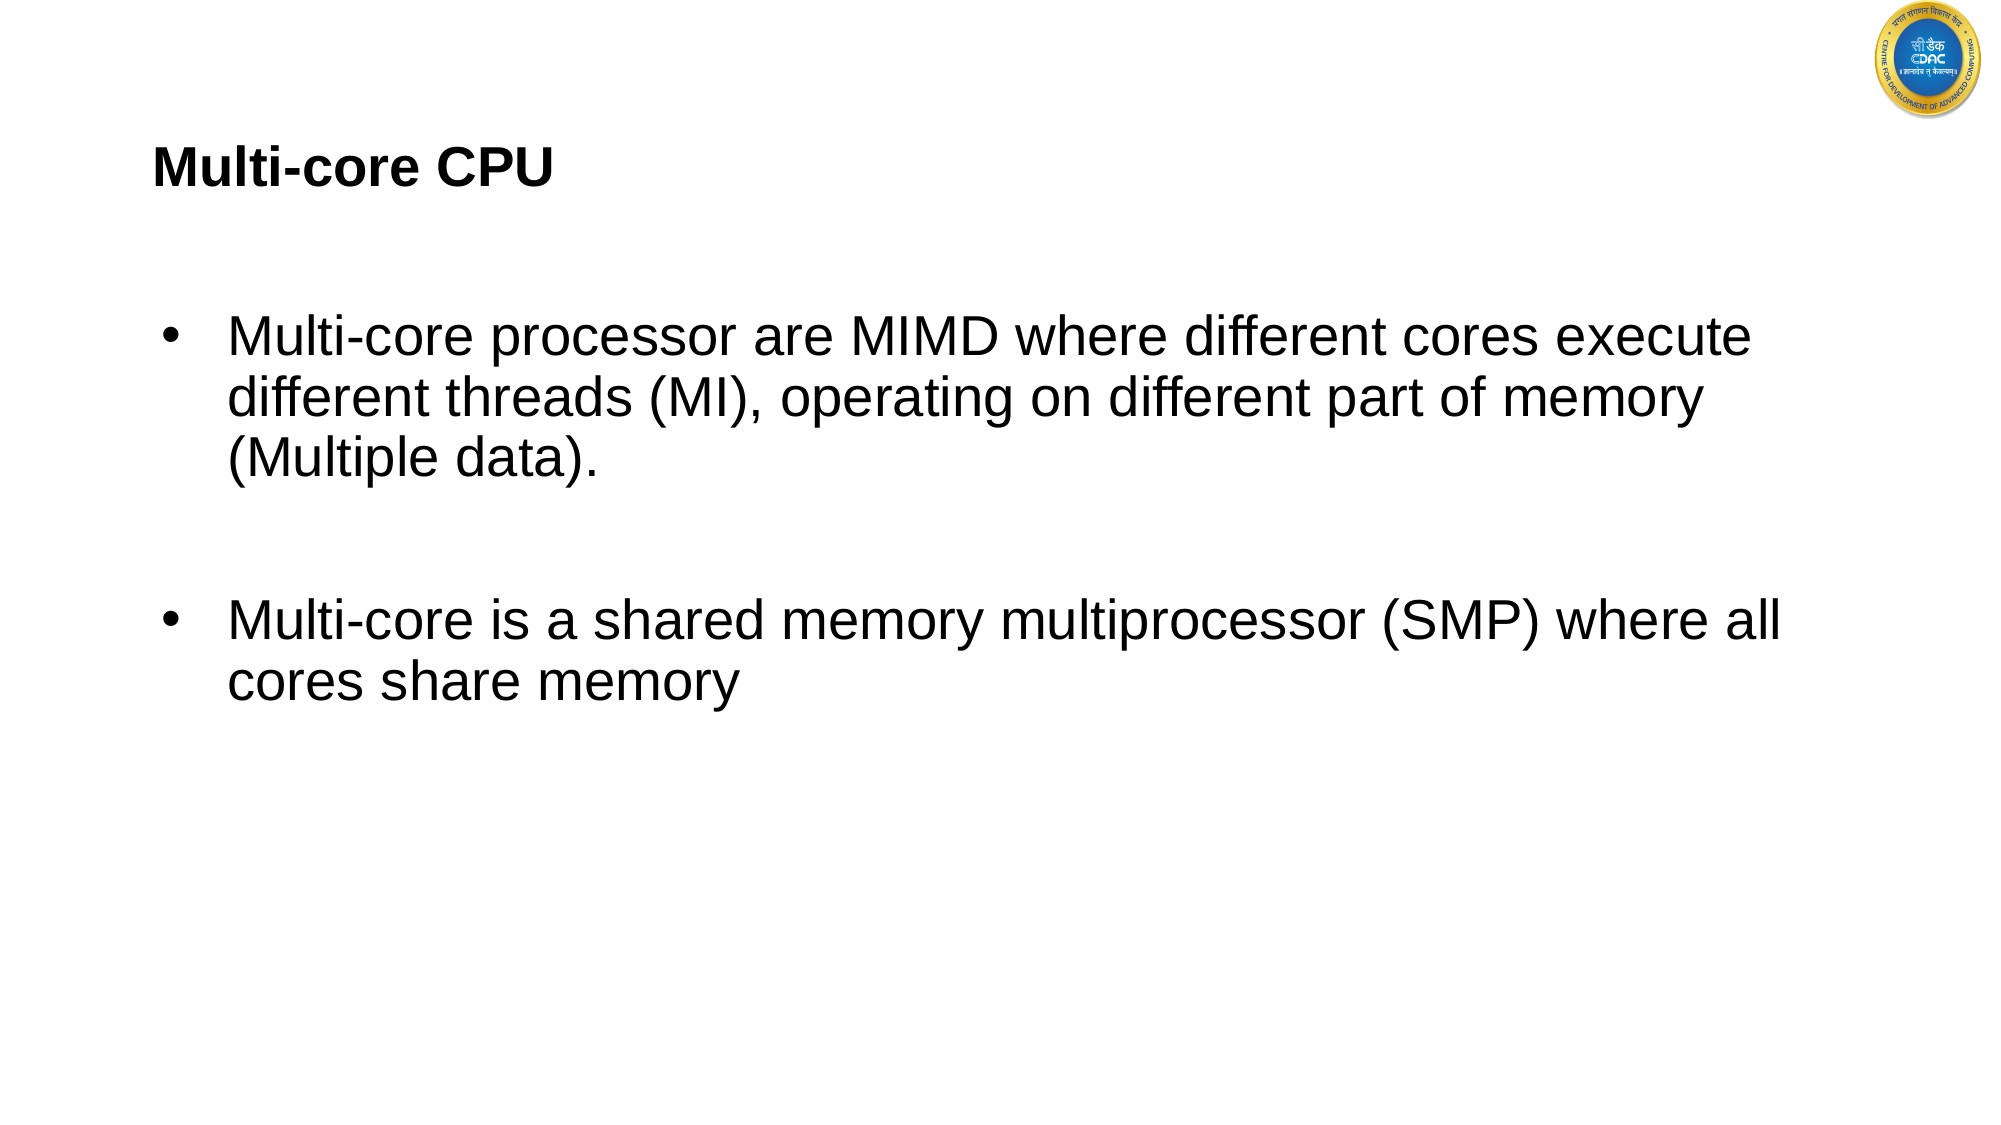

# Multi-core CPU
Multi-core processor are MIMD where different cores execute different threads (MI), operating on different part of memory (Multiple data).

Multi-core is a shared memory multiprocessor (SMP) where all cores share memory